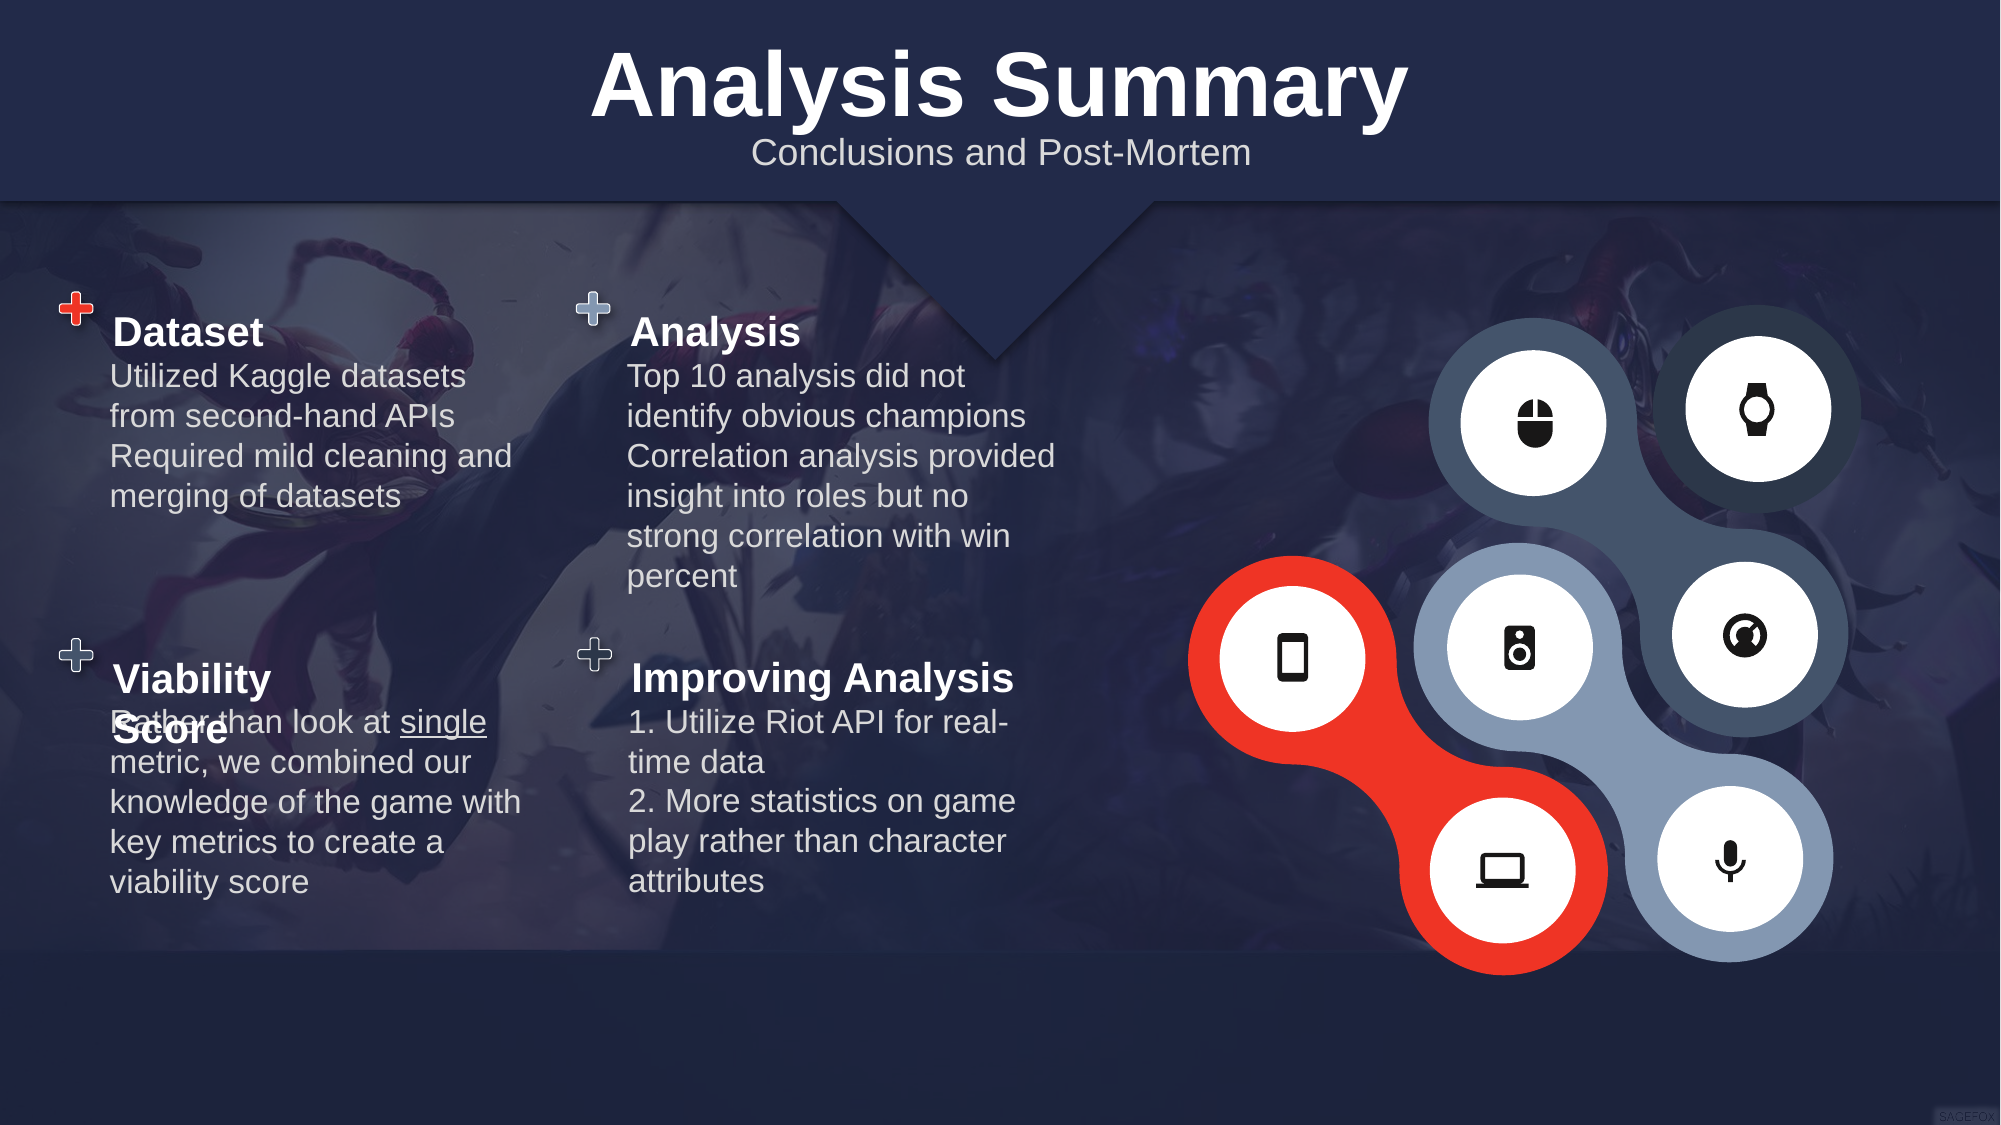

Analysis Summary
Conclusions and Post-Mortem

Dataset
Utilized Kaggle datasets from second-hand APIs
Required mild cleaning and merging of datasets
Analysis
Top 10 analysis did not identify obvious champions
Correlation analysis provided insight into roles but no strong correlation with win percent

Improving Analysis
1. Utilize Riot API for real-time data
2. More statistics on game play rather than character attributes
Viability Score
Rather than look at single metric, we combined our knowledge of the game with key metrics to create a viability score